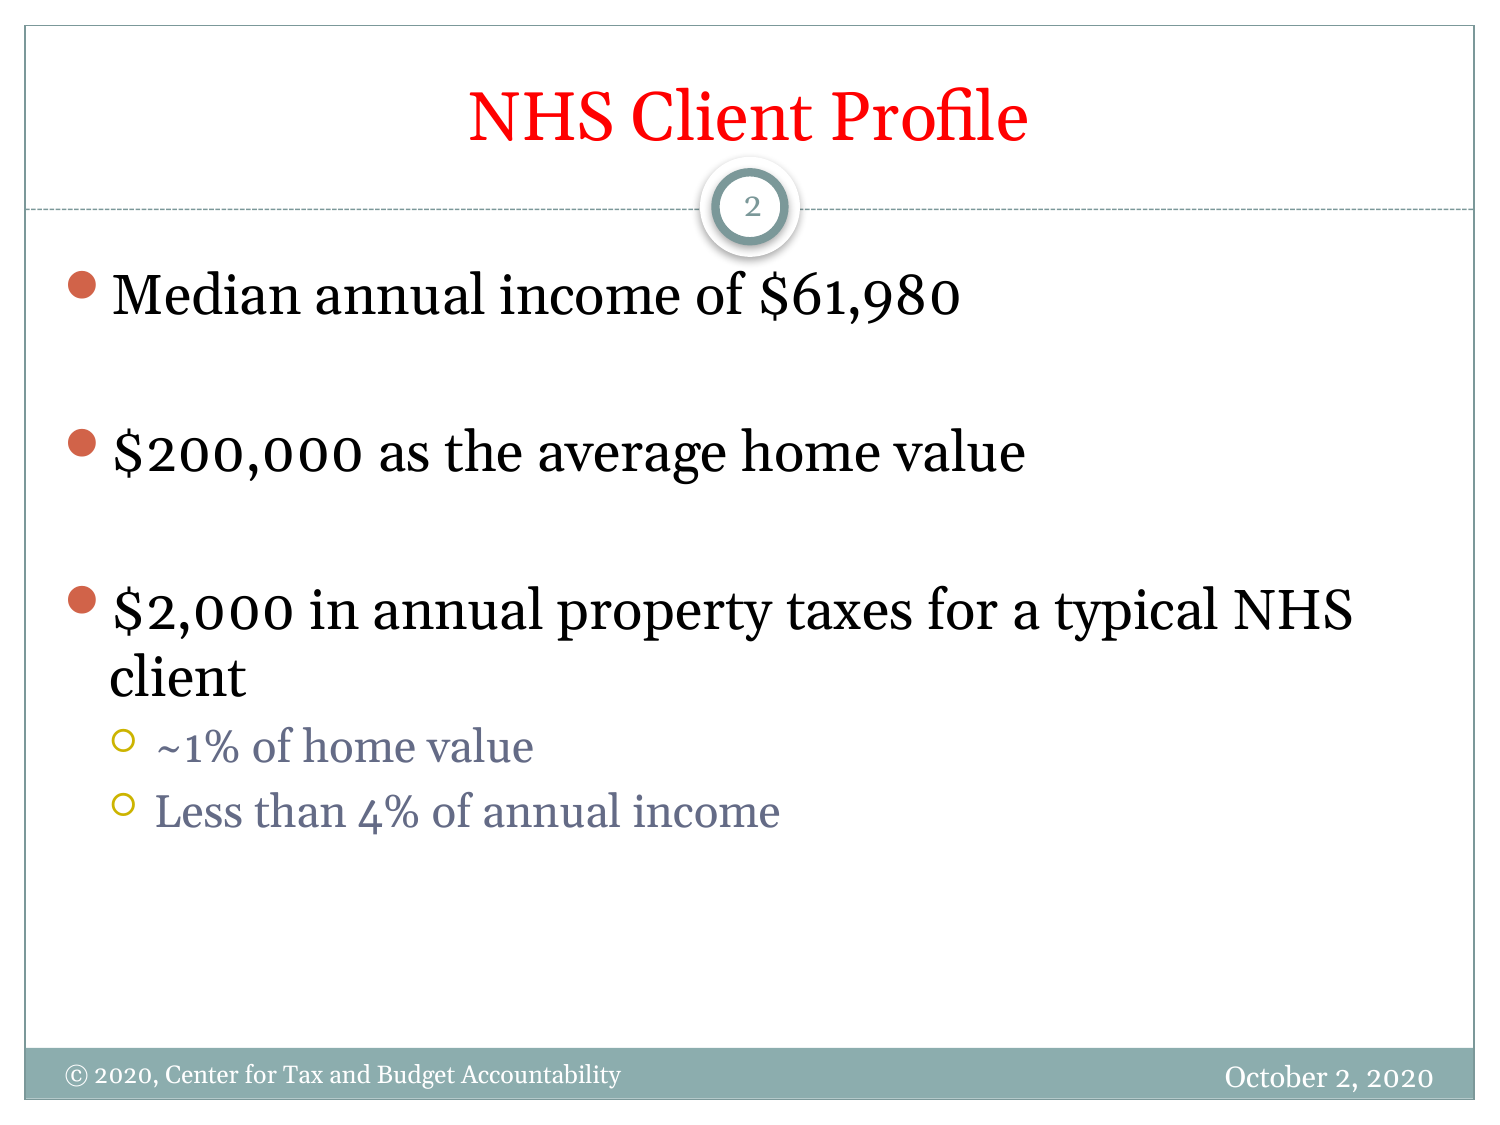

# NHS Client Profile
2
Median annual income of $61,980

$200,000 as the average home value

$2,000 in annual property taxes for a typical NHS client
~1% of home value
Less than 4% of annual income

October 2, 2020
© 2020, Center for Tax and Budget Accountability